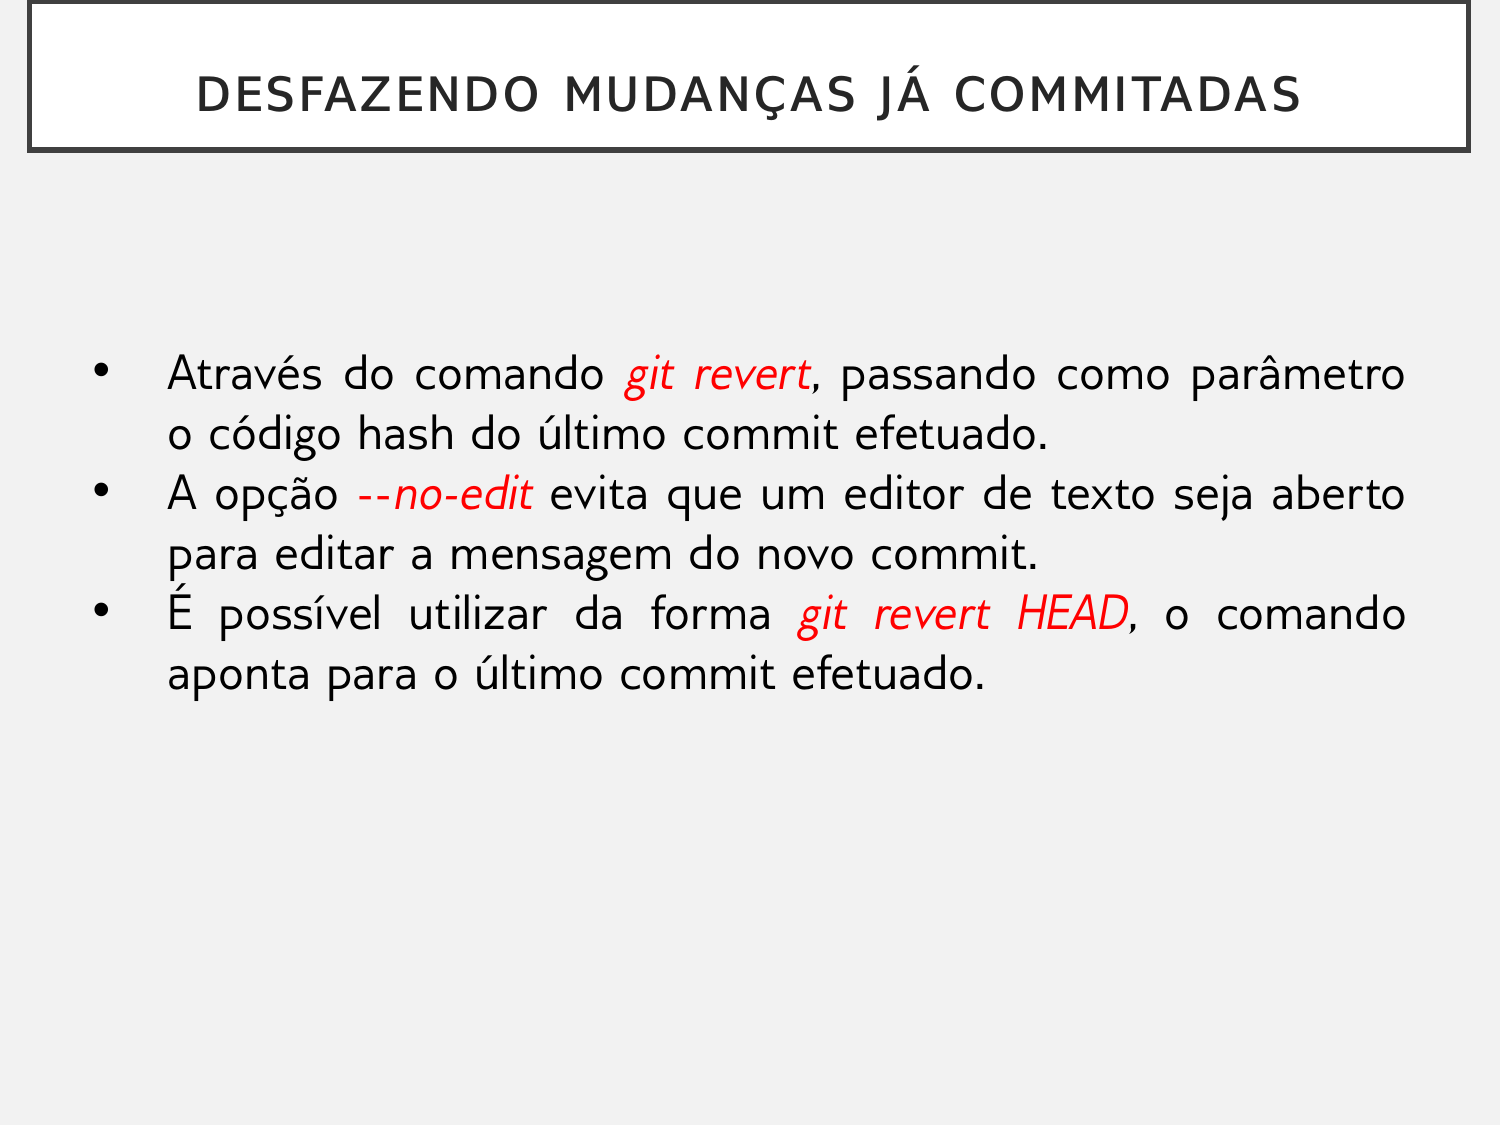

# DESFAZENDO MUDANÇAS JÁ COMMITADAS

Através do comando git revert, passando como parâmetro o código hash do último commit efetuado.
A opção --no-edit evita que um editor de texto seja aberto para editar a mensagem do novo commit.
É possível utilizar da forma git revert HEAD, o comando aponta para o último commit efetuado.